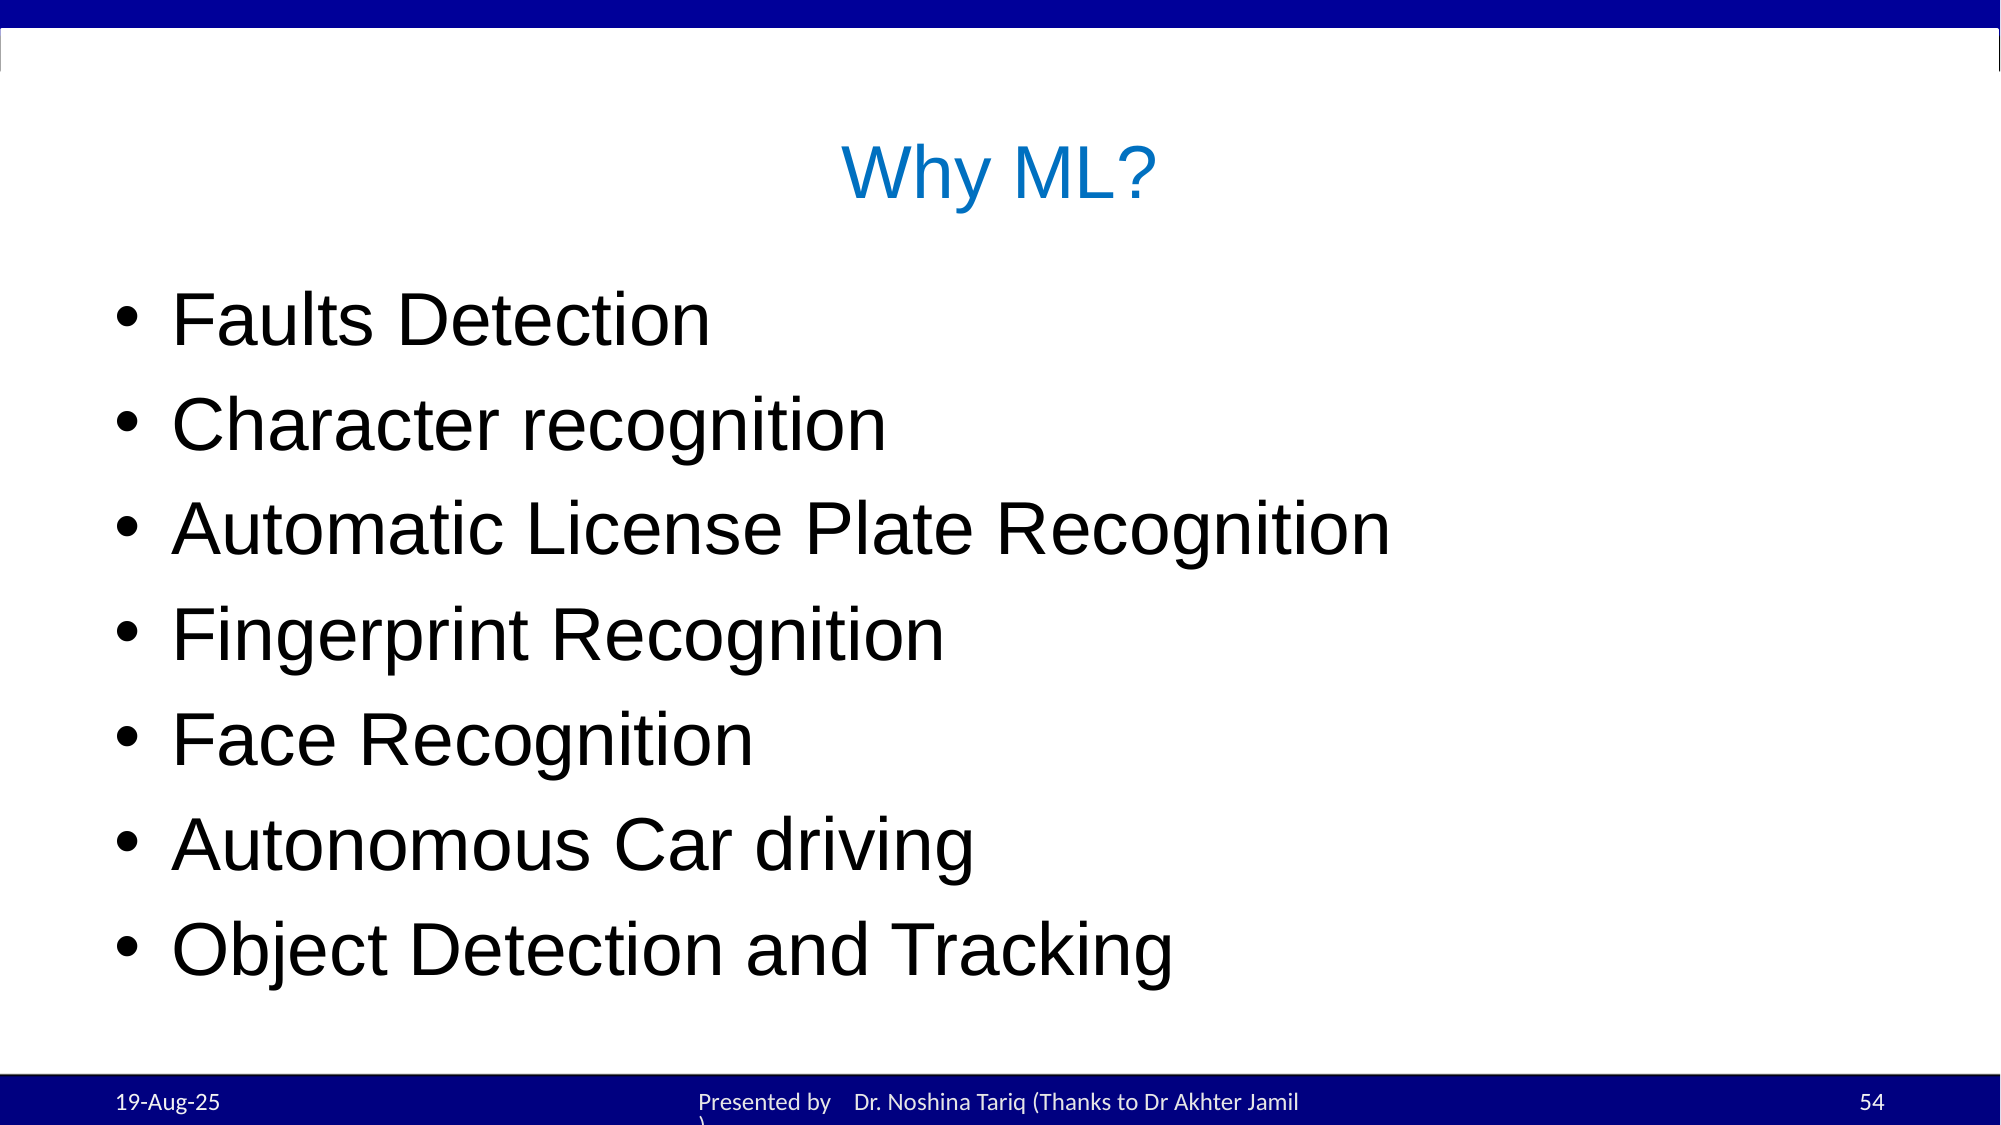

# Why ML?
Faults Detection
Character recognition
Automatic License Plate Recognition
Fingerprint Recognition
Face Recognition
Autonomous Car driving
Object Detection and Tracking

19-Aug-25
Presented by    Dr. Noshina Tariq (Thanks to Dr Akhter Jamil)
54